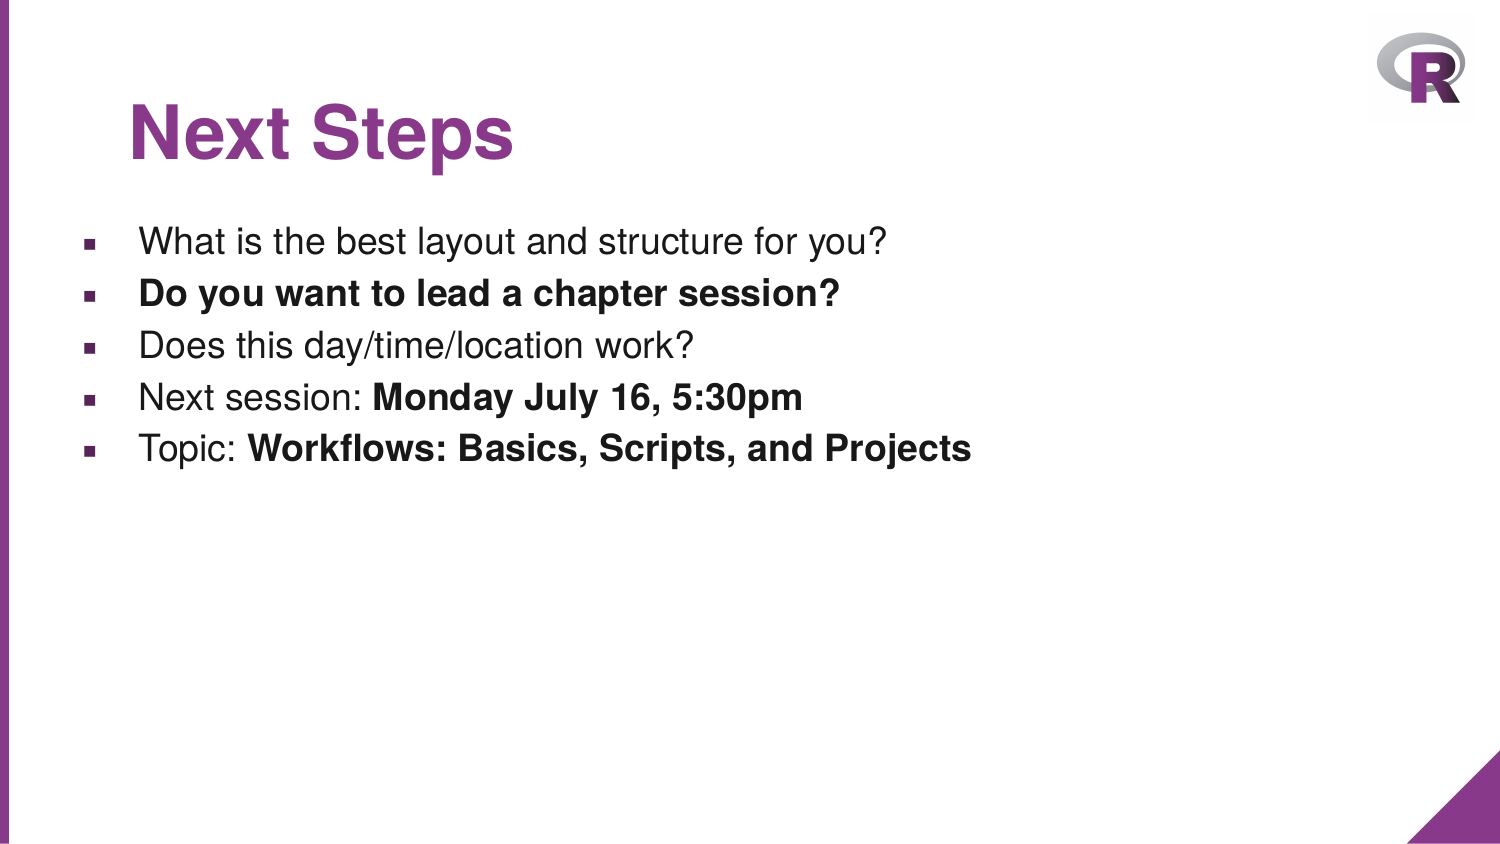

# Next Steps
What is the best layout and structure for you?
Do you want to lead a chapter session?
Does this day/time/location work?
Next session: Monday July 16, 5:30pm
Topic: Workflows: Basics, Scripts, and Projects